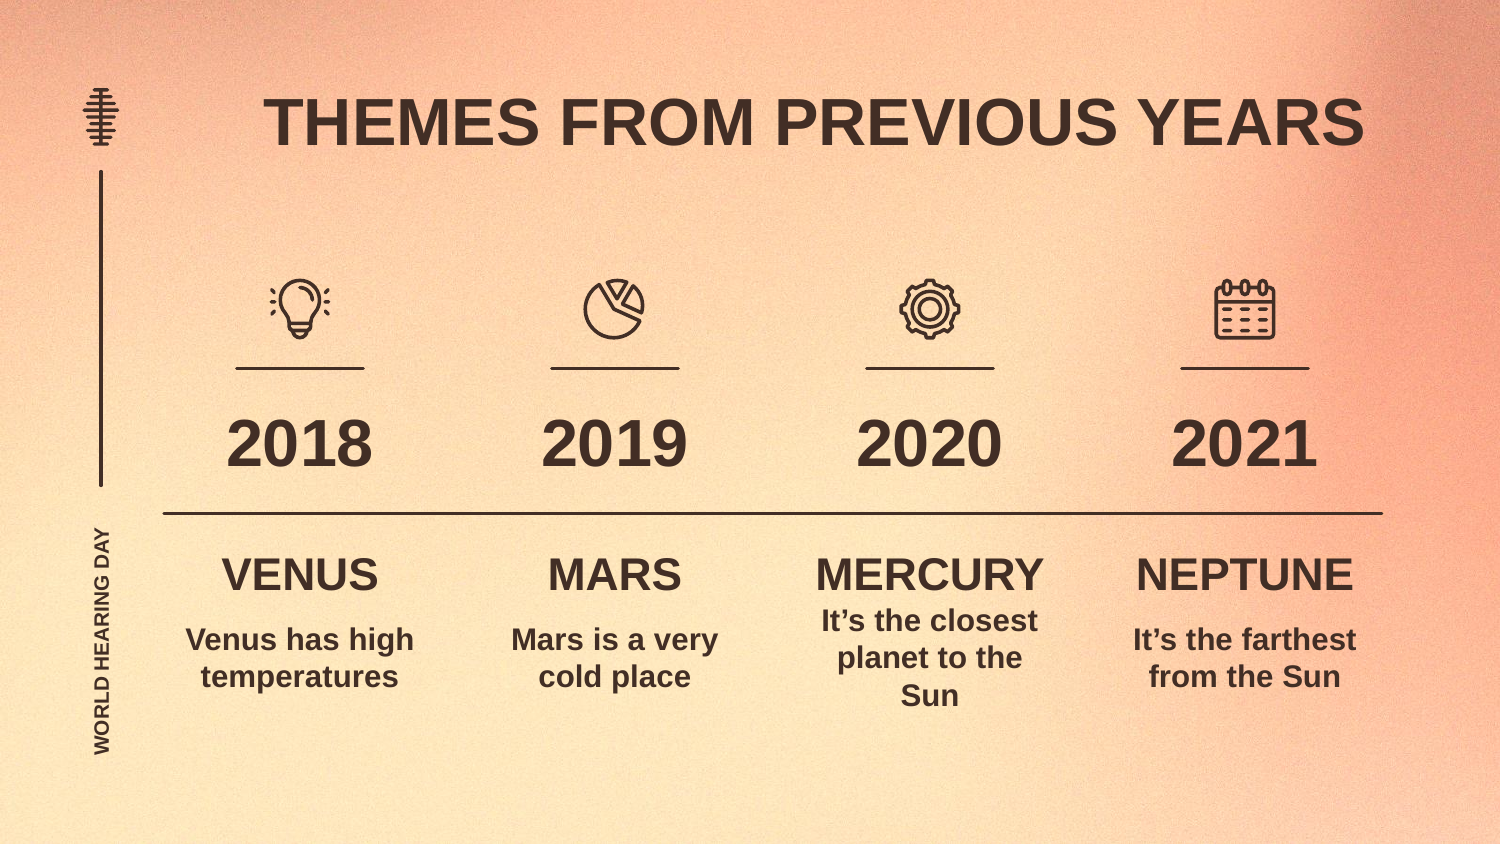

# THEMES FROM PREVIOUS YEARS

2018
2019
2020
2021
VENUS
MARS
MERCURY
NEPTUNE
WORLD HEARING DAY
Venus has high temperatures
Mars is a very cold place
It’s the closest planet to the Sun
It’s the farthest from the Sun